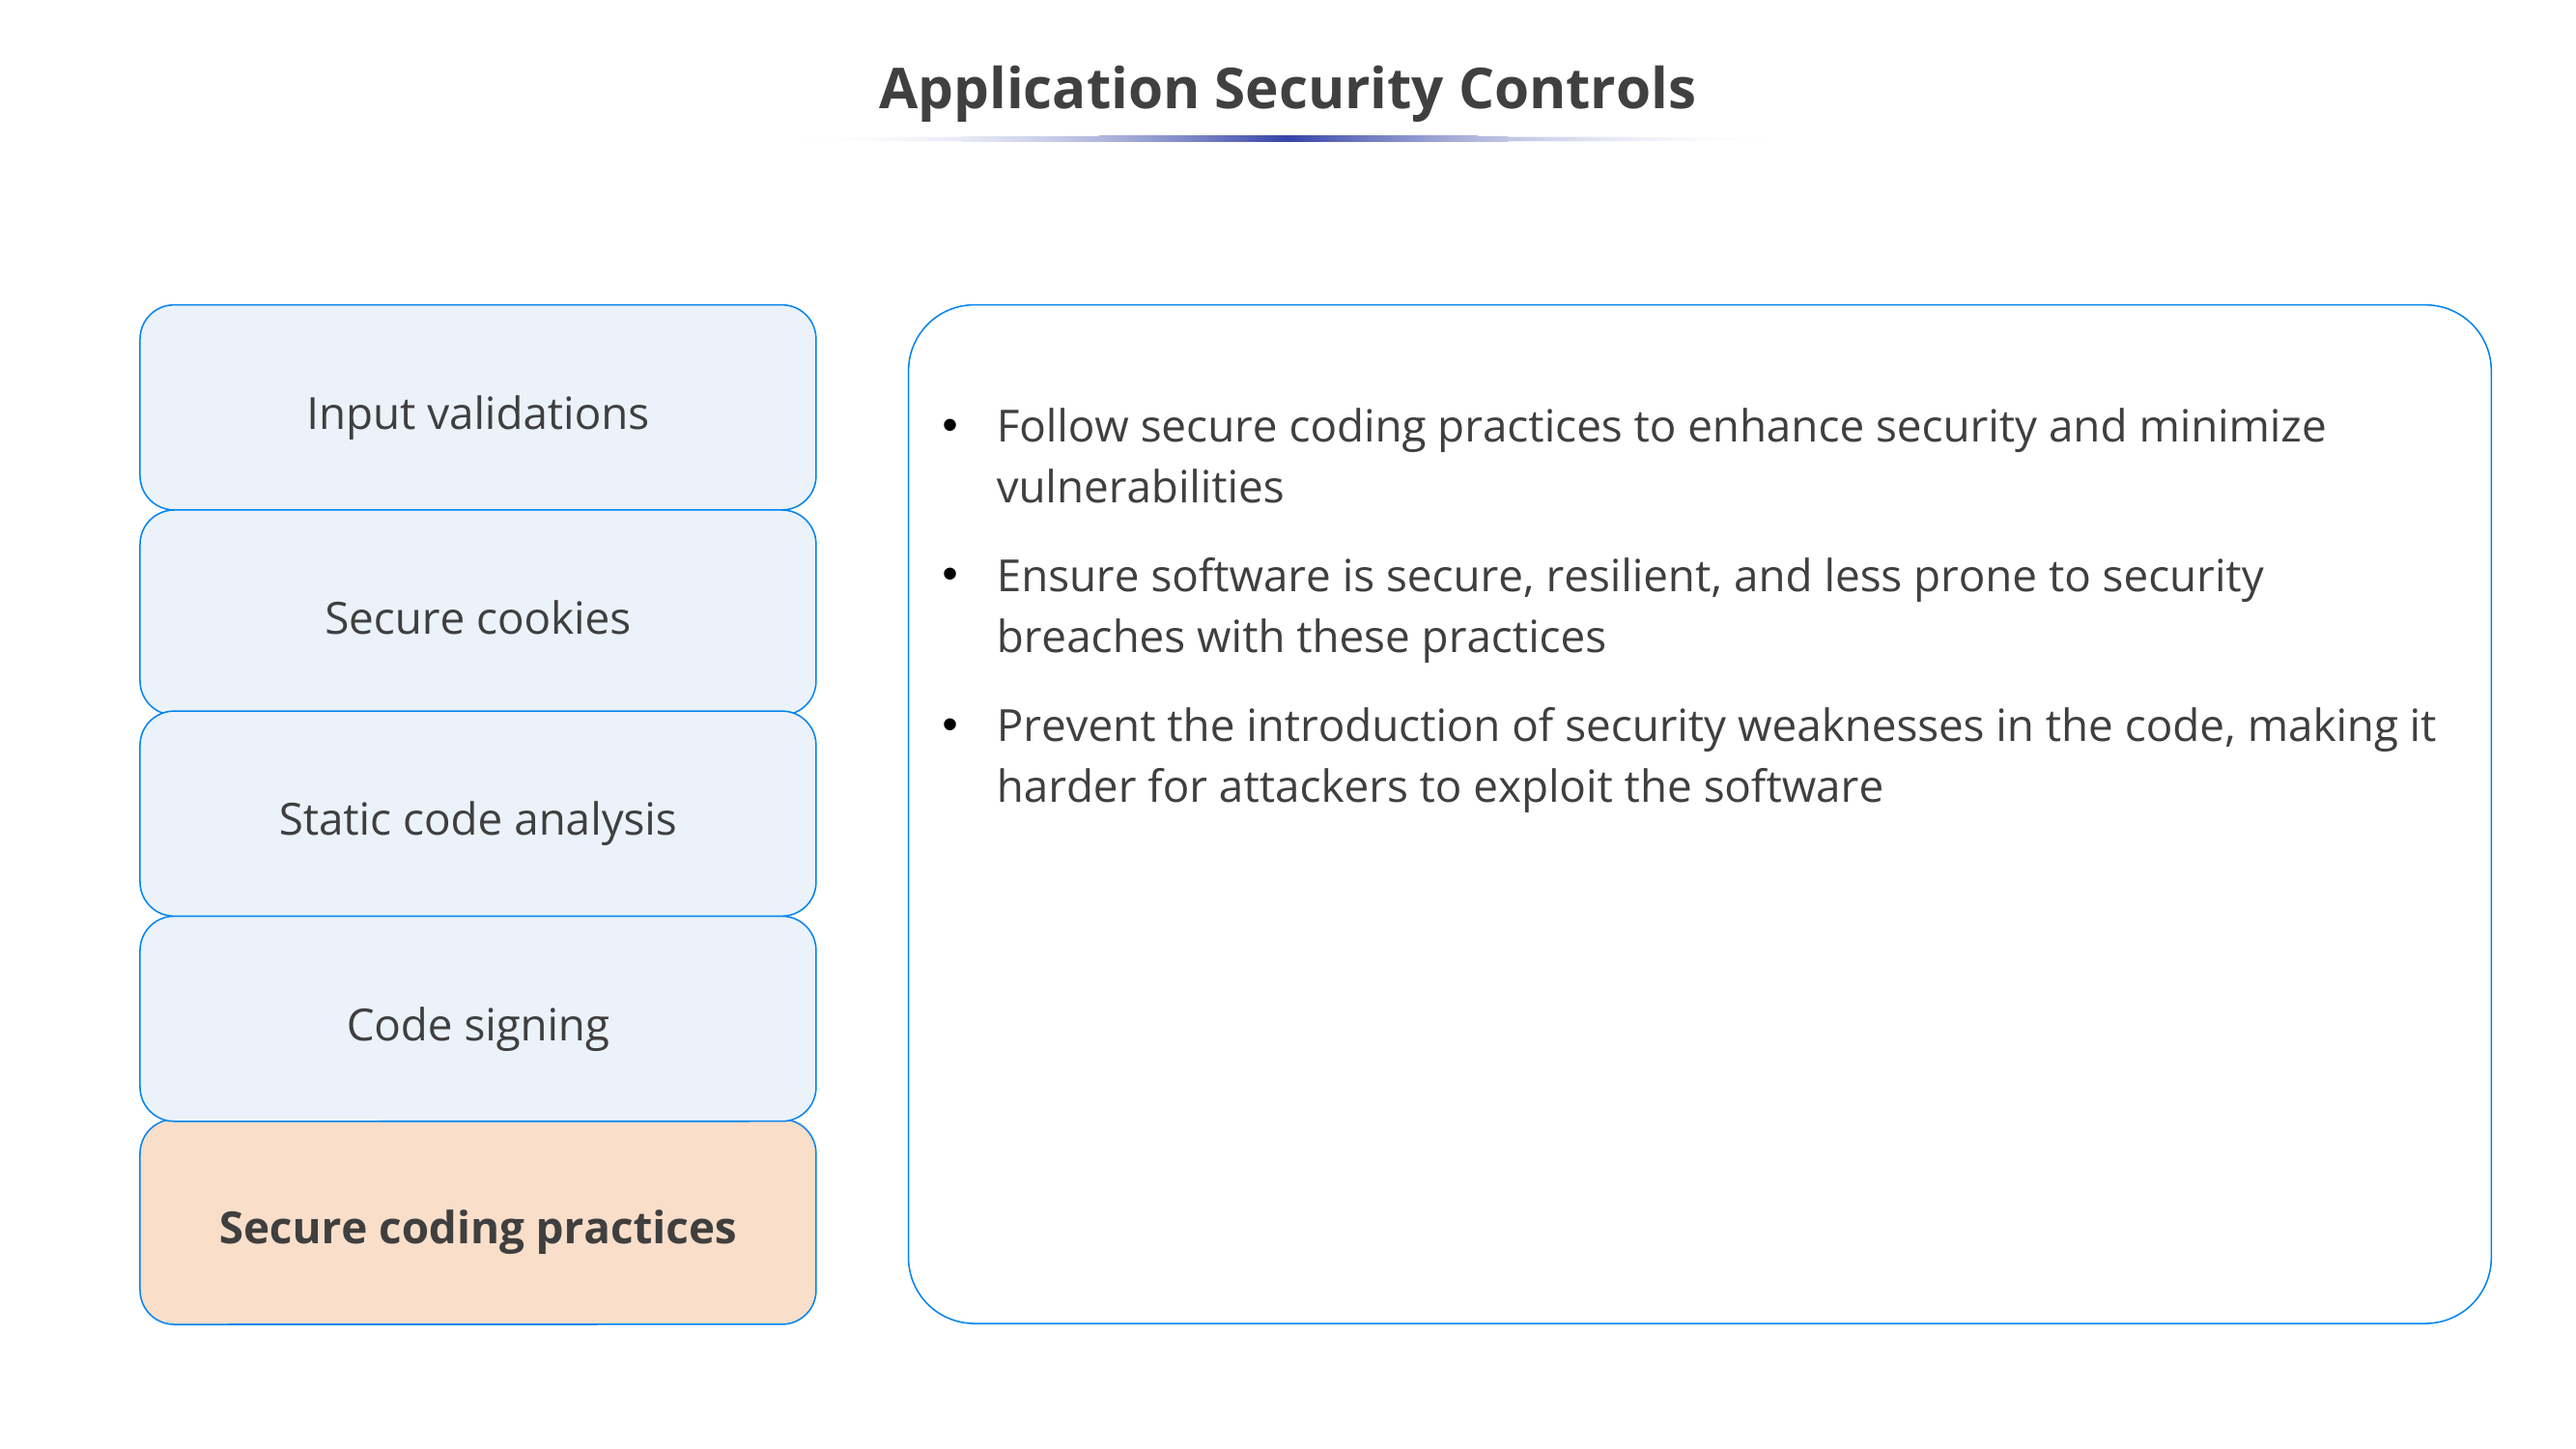

Application Security Controls

Input validations
Secure cookies
Static code analysis
Code signing
Secure coding practices
Follow secure coding practices to enhance security and minimize vulnerabilities

Ensure software is secure, resilient, and less prone to security breaches with these practices

Prevent the introduction of security weaknesses in the code, making it harder for attackers to exploit the software